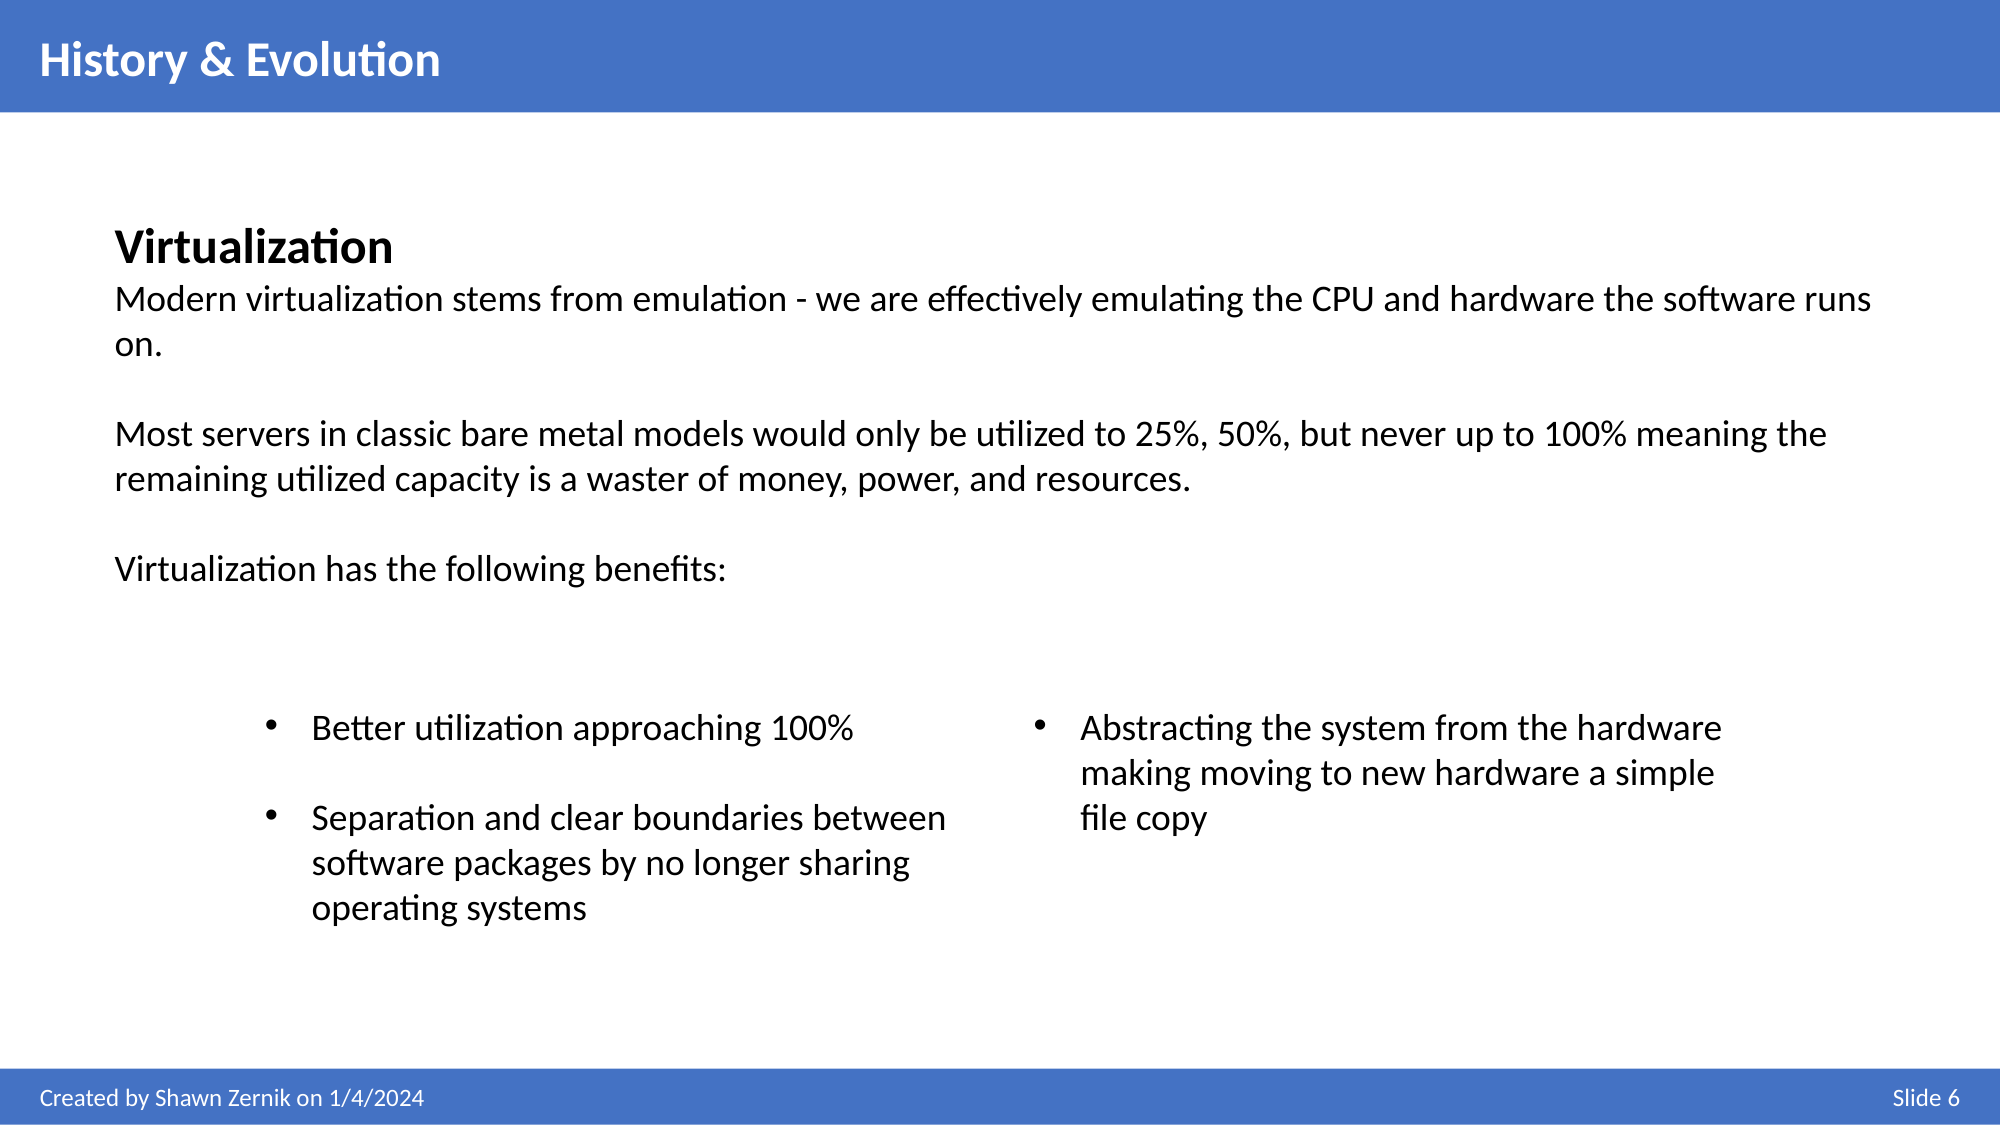

History & Evolution
Virtualization
Modern virtualization stems from emulation - we are effectively emulating the CPU and hardware the software runs on.

Most servers in classic bare metal models would only be utilized to 25%, 50%, but never up to 100% meaning the remaining utilized capacity is a waster of money, power, and resources.

Virtualization has the following benefits:
Better utilization approaching 100%

Separation and clear boundaries between software packages by no longer sharing operating systems
Abstracting the system from the hardware making moving to new hardware a simple file copy

Created by Shawn Zernik on 1/4/2024
Slide 6